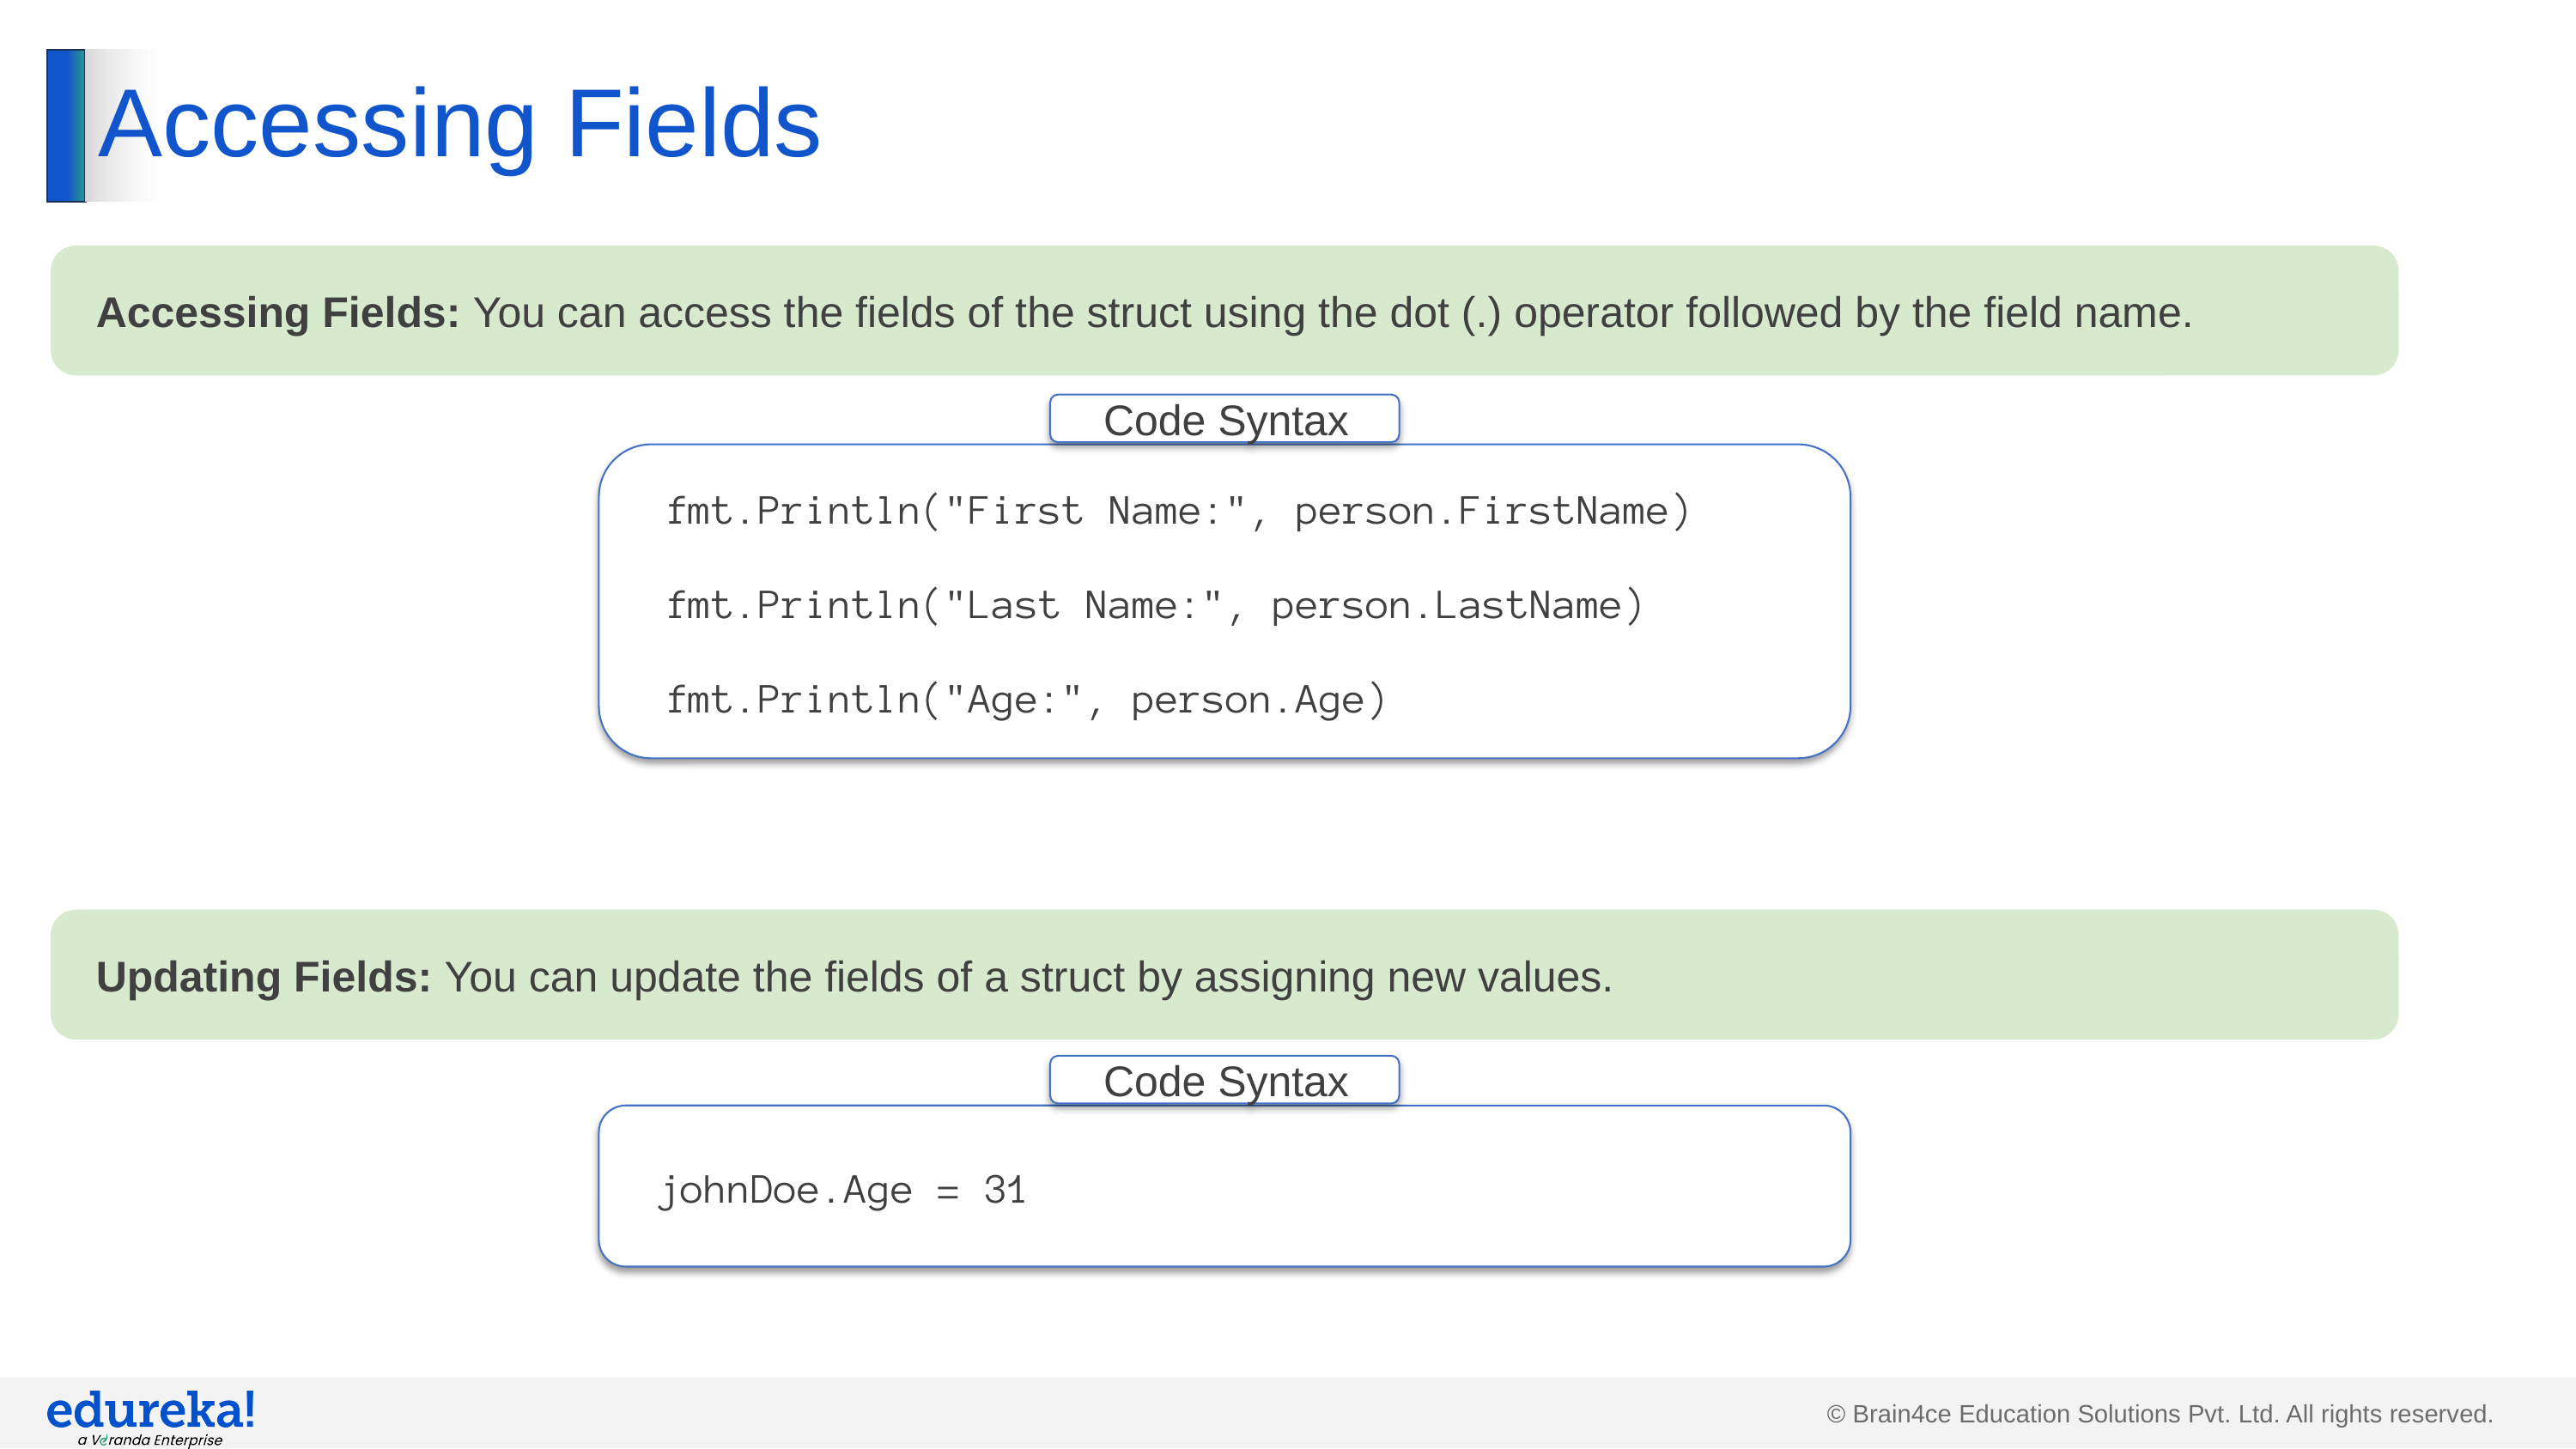

# Accessing Fields
Accessing Fields: You can access the fields of the struct using the dot (.) operator followed by the field name.
Code Syntax
fmt.Println("First Name:", person.FirstName)
fmt.Println("Last Name:", person.LastName)
fmt.Println("Age:", person.Age)
Updating Fields: You can update the fields of a struct by assigning new values.
Code Syntax
johnDoe.Age = 31